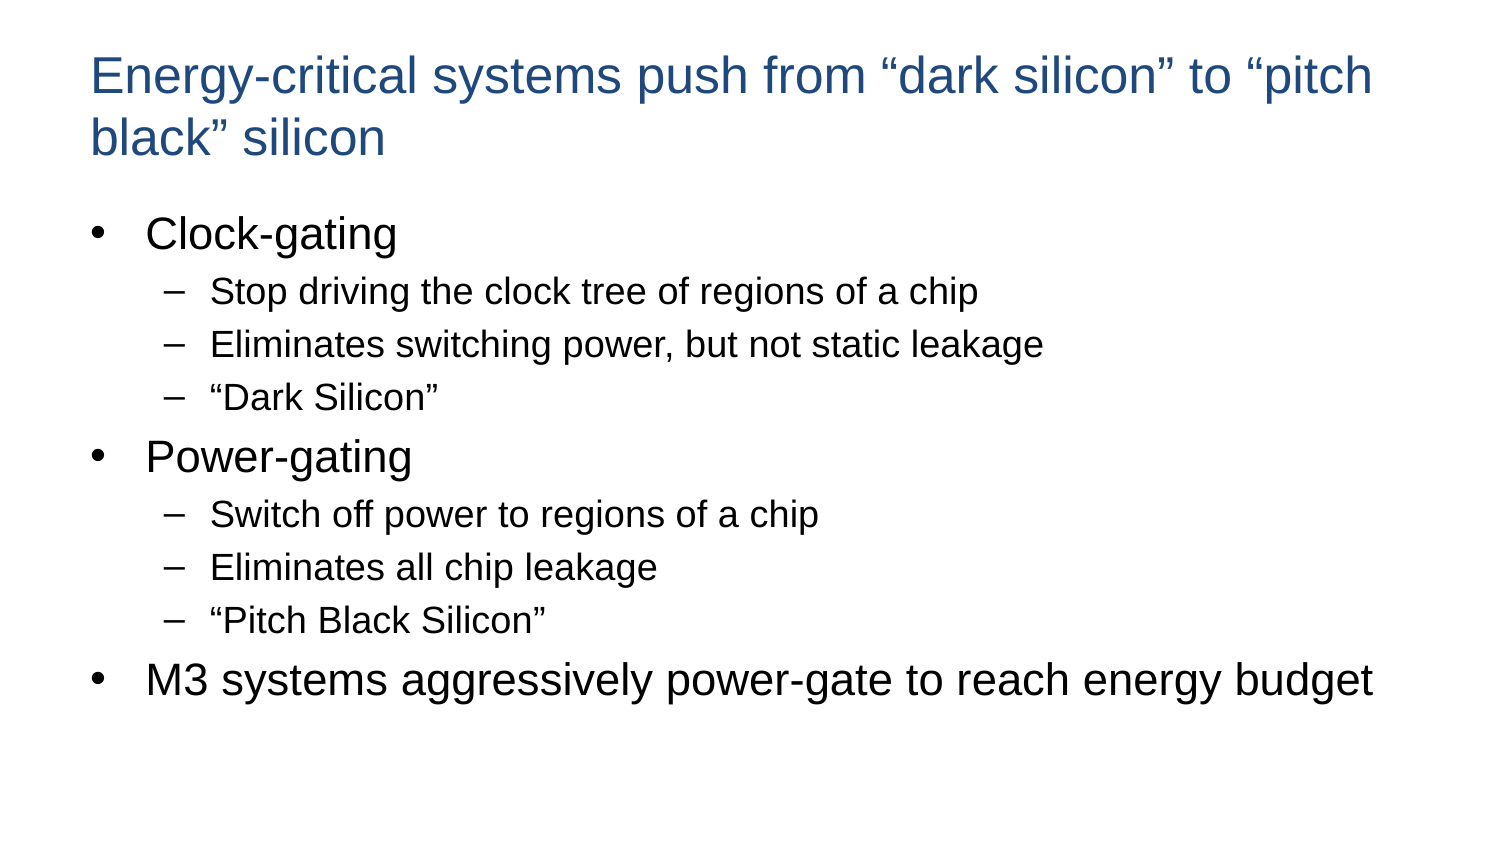

# Energy-critical systems push from “dark silicon” to “pitch black” silicon
Clock-gating
Stop driving the clock tree of regions of a chip
Eliminates switching power, but not static leakage
“Dark Silicon”
Power-gating
Switch off power to regions of a chip
Eliminates all chip leakage
“Pitch Black Silicon”
M3 systems aggressively power-gate to reach energy budget